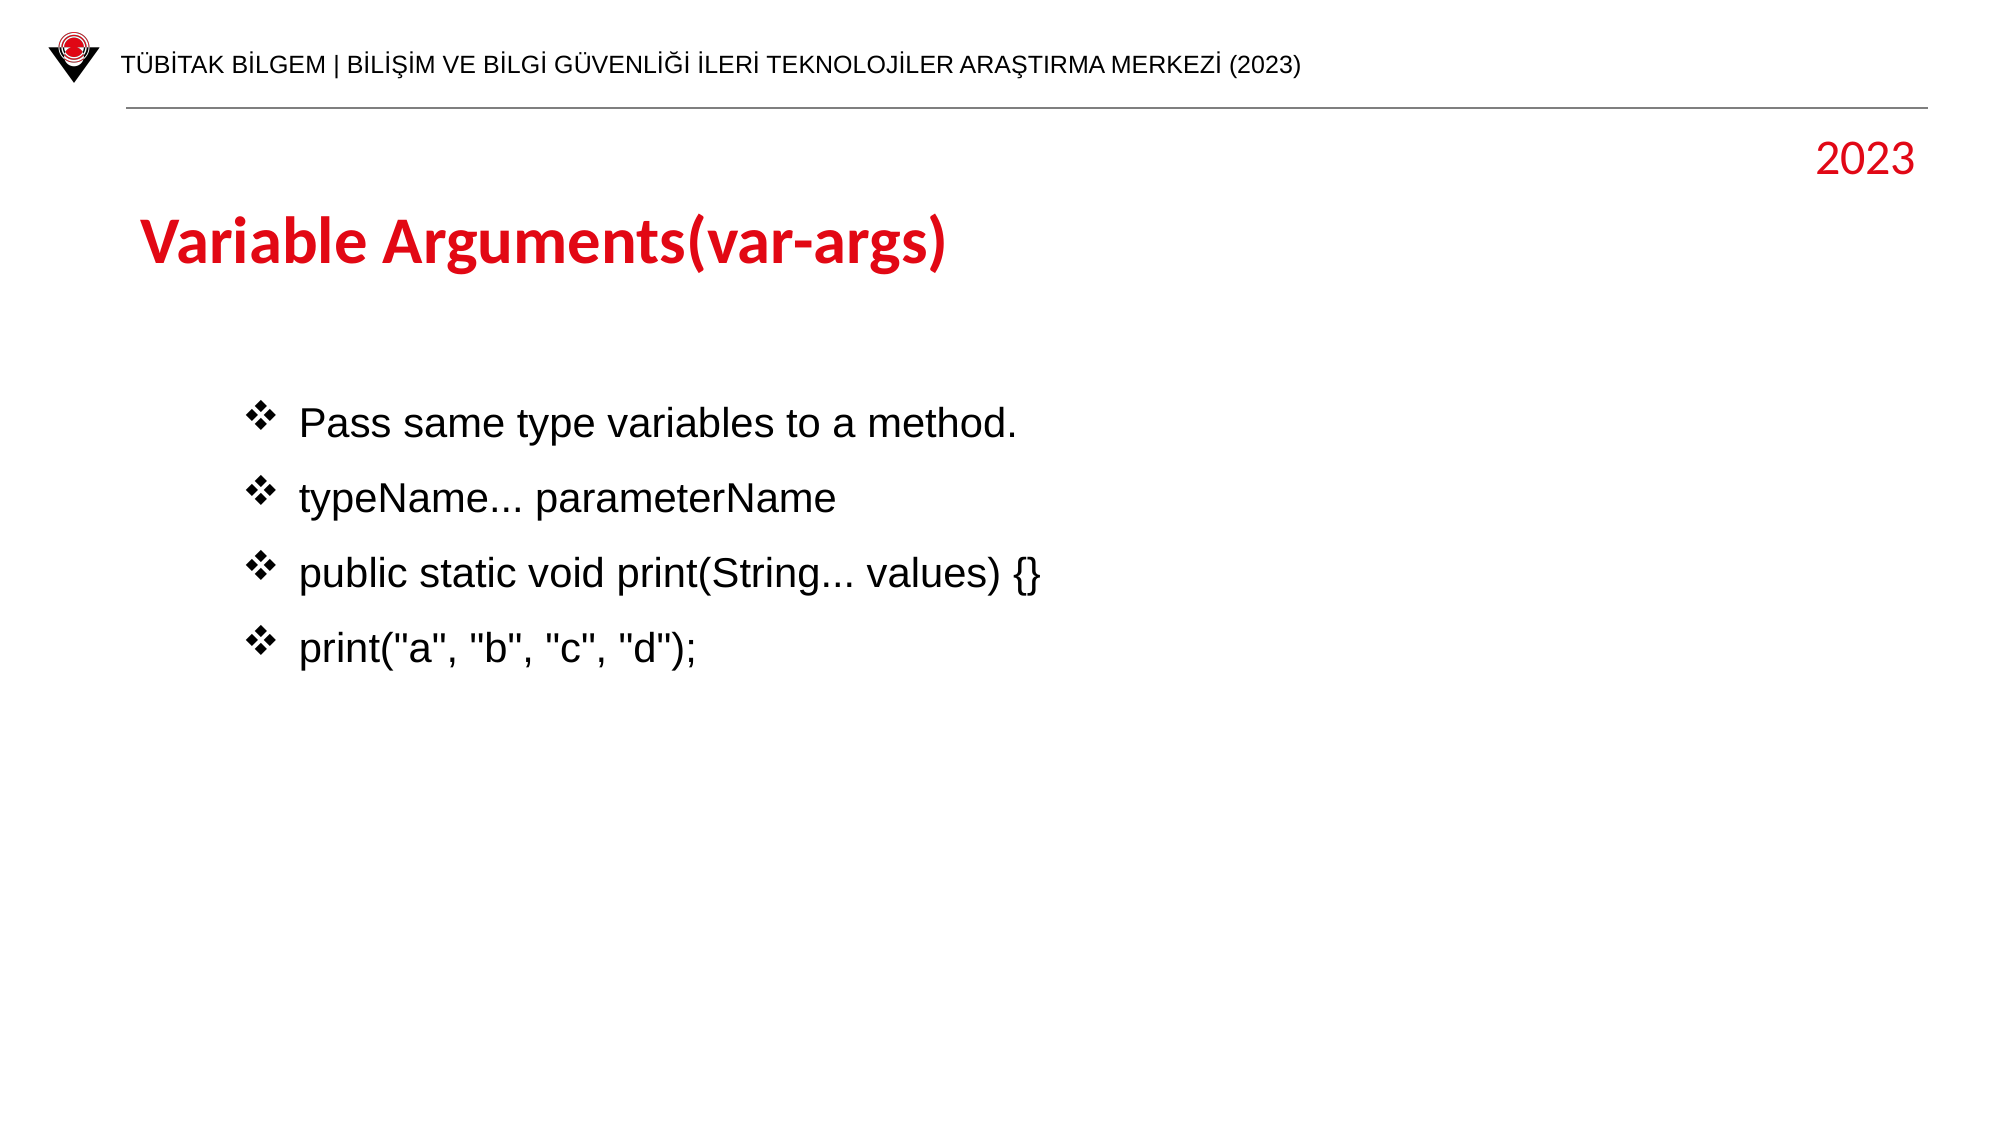

2023
Variable Arguments(var-args)

Pass same type variables to a method.
typeName... parameterName
public static void print(String... values) {}
print("a", "b", "c", "d");